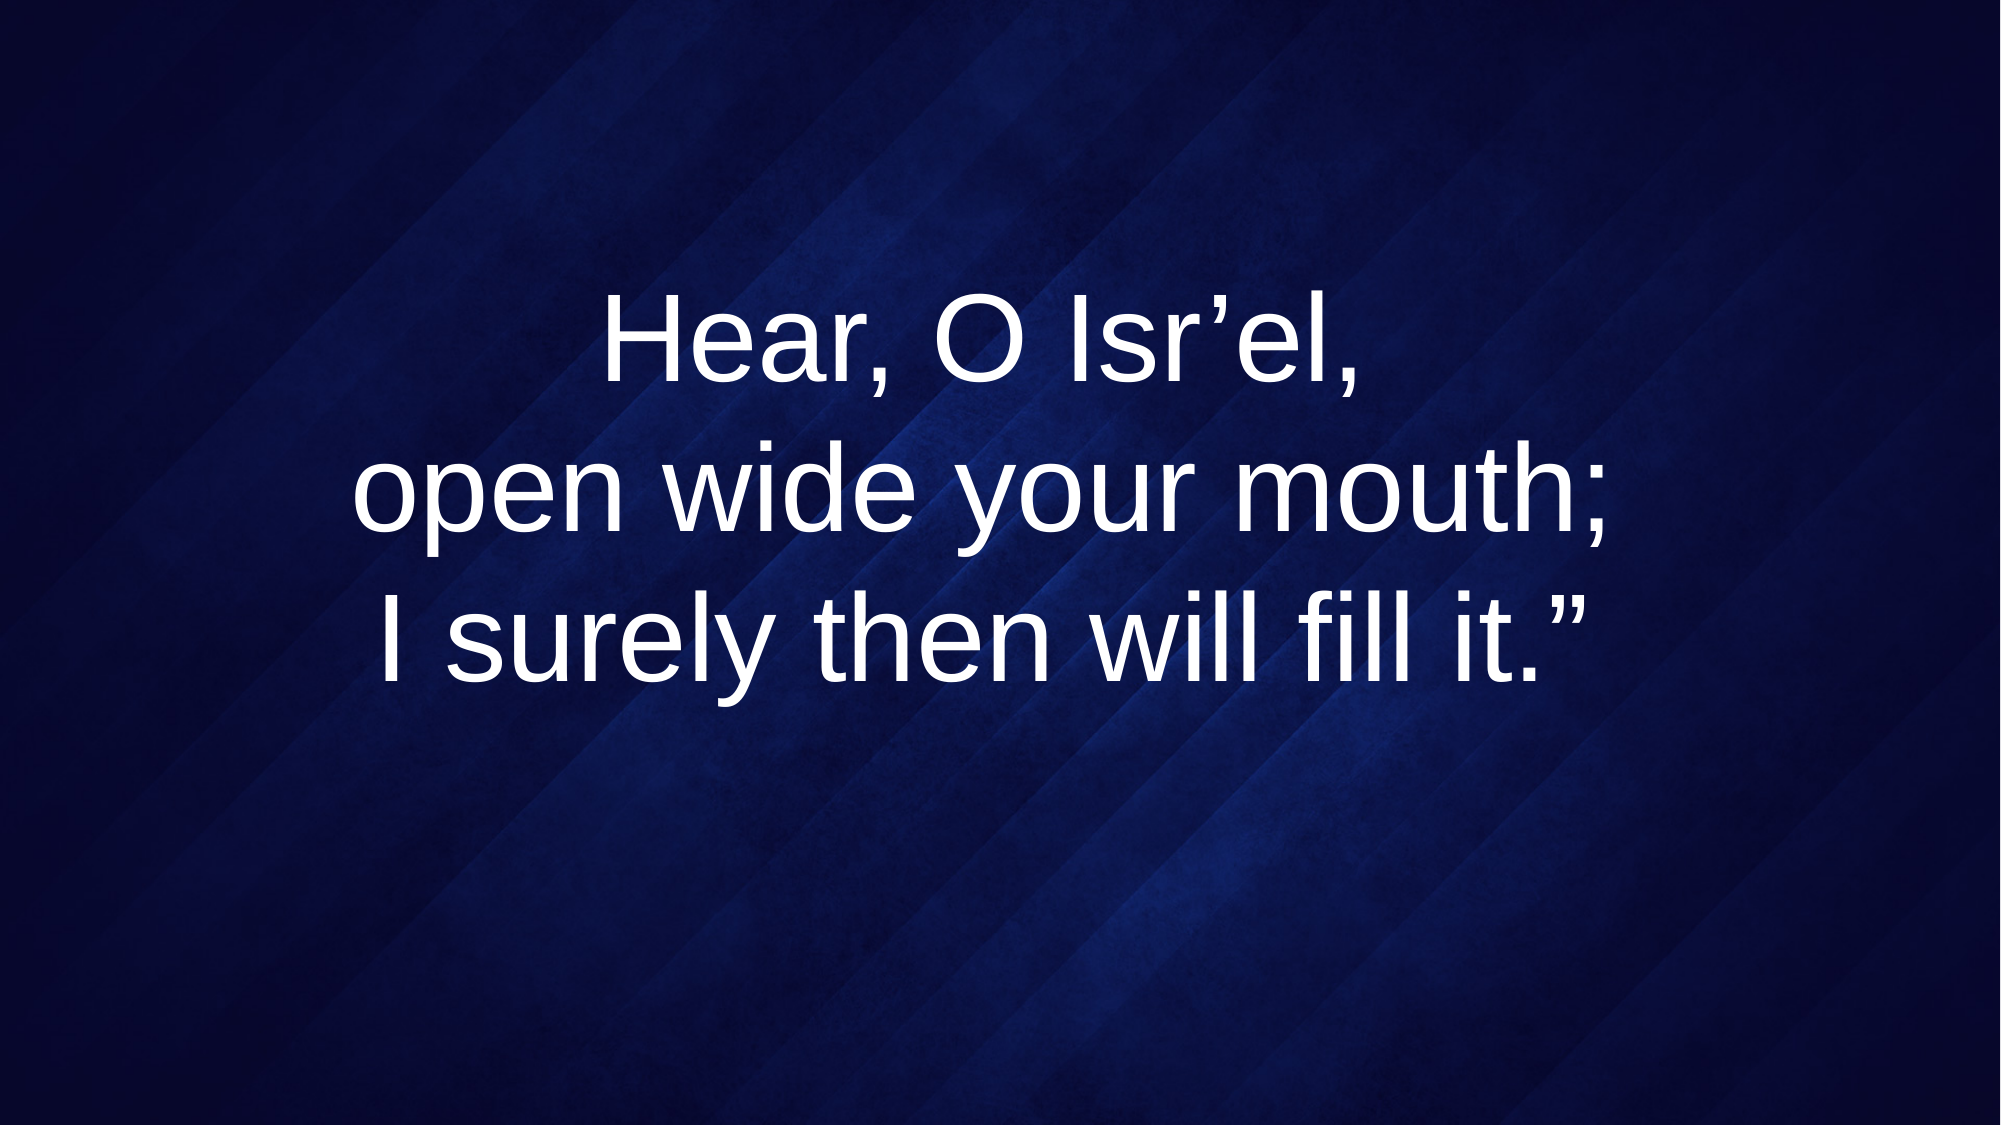

# Hear, O Isr’el, open wide your mouth; I surely then will fill it.”